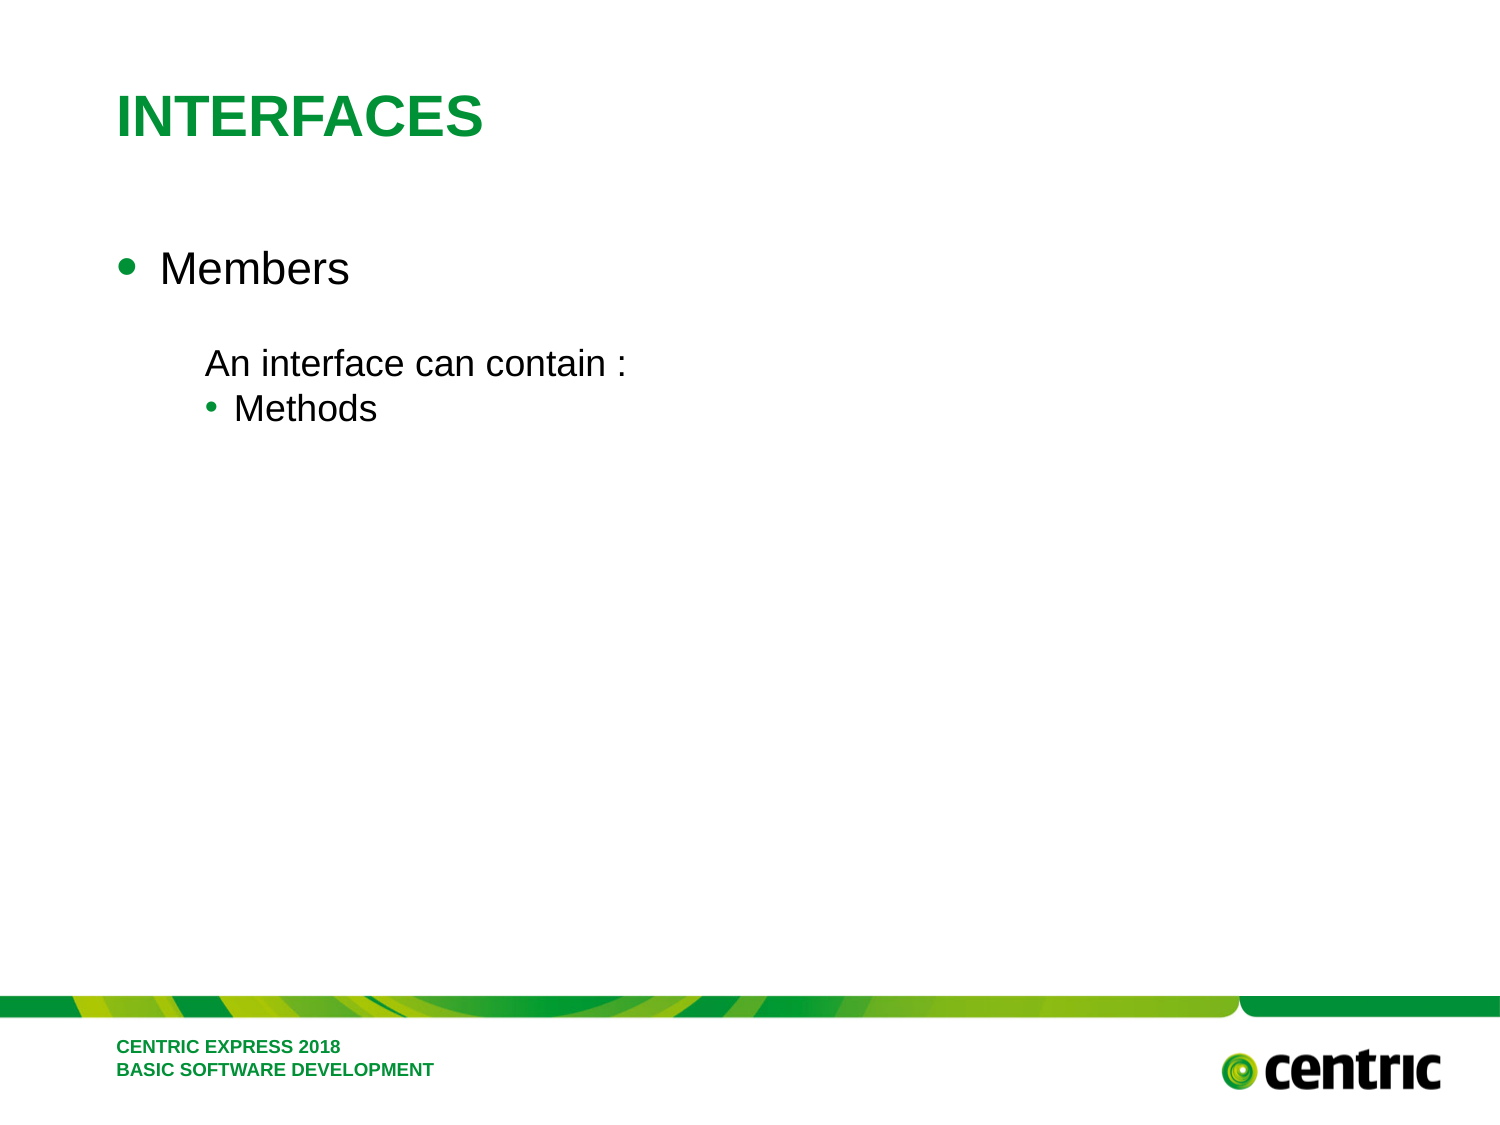

# Interfaces
Members

An interface can contain :
Methods

CENTRIC EXPRESS 2018                               BASIC SOFTWARE DEVELOPMENT
February 26, 2018